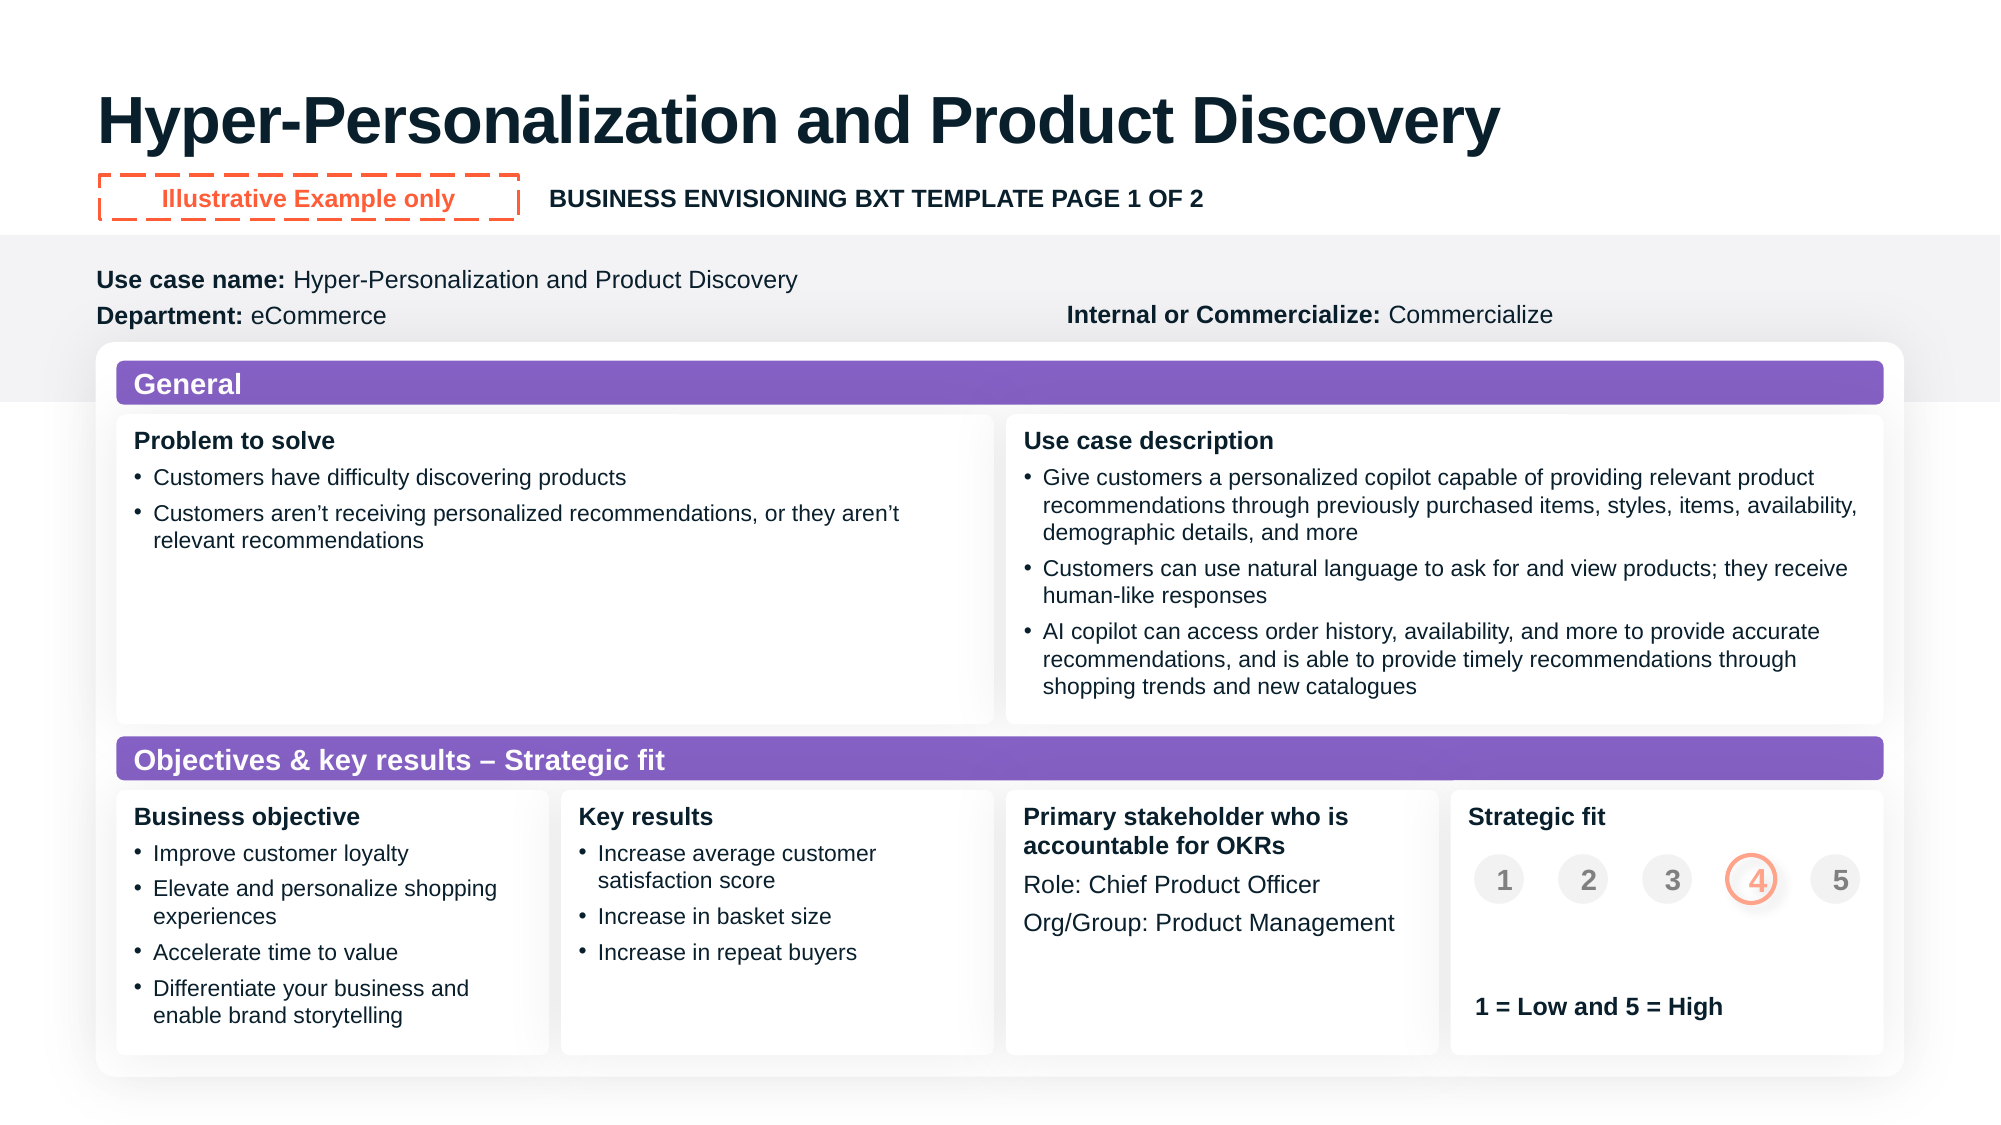

# Hyper-Personalization and Product Discovery
Illustrative Example only
Business Envisioning BXT Template Page 1 of 2

Use case name: Hyper-Personalization and Product Discovery
Department: eCommerce
Internal or Commercialize: Commercialize

General
Problem to solve
Customers have difficulty discovering products
Customers aren’t receiving personalized recommendations, or they aren’t relevant recommendations
Use case description
Give customers a personalized copilot capable of providing relevant product recommendations through previously purchased items, styles, items, availability, demographic details, and more
Customers can use natural language to ask for and view products; they receive human-like responses
AI copilot can access order history, availability, and more to provide accurate recommendations, and is able to provide timely recommendations through shopping trends and new catalogues
Objectives & key results – Strategic fit
Business objective
Improve customer loyalty
Elevate and personalize shopping experiences
Accelerate time to value
Differentiate your business and enable brand storytelling
Key results
Increase average customer satisfaction score
Increase in basket size
Increase in repeat buyers
Primary stakeholder who is accountable for OKRs
Role: Chief Product Officer
Org/Group: Product Management
Strategic fit
1
2
3
4
5
1 = Low and 5 = High